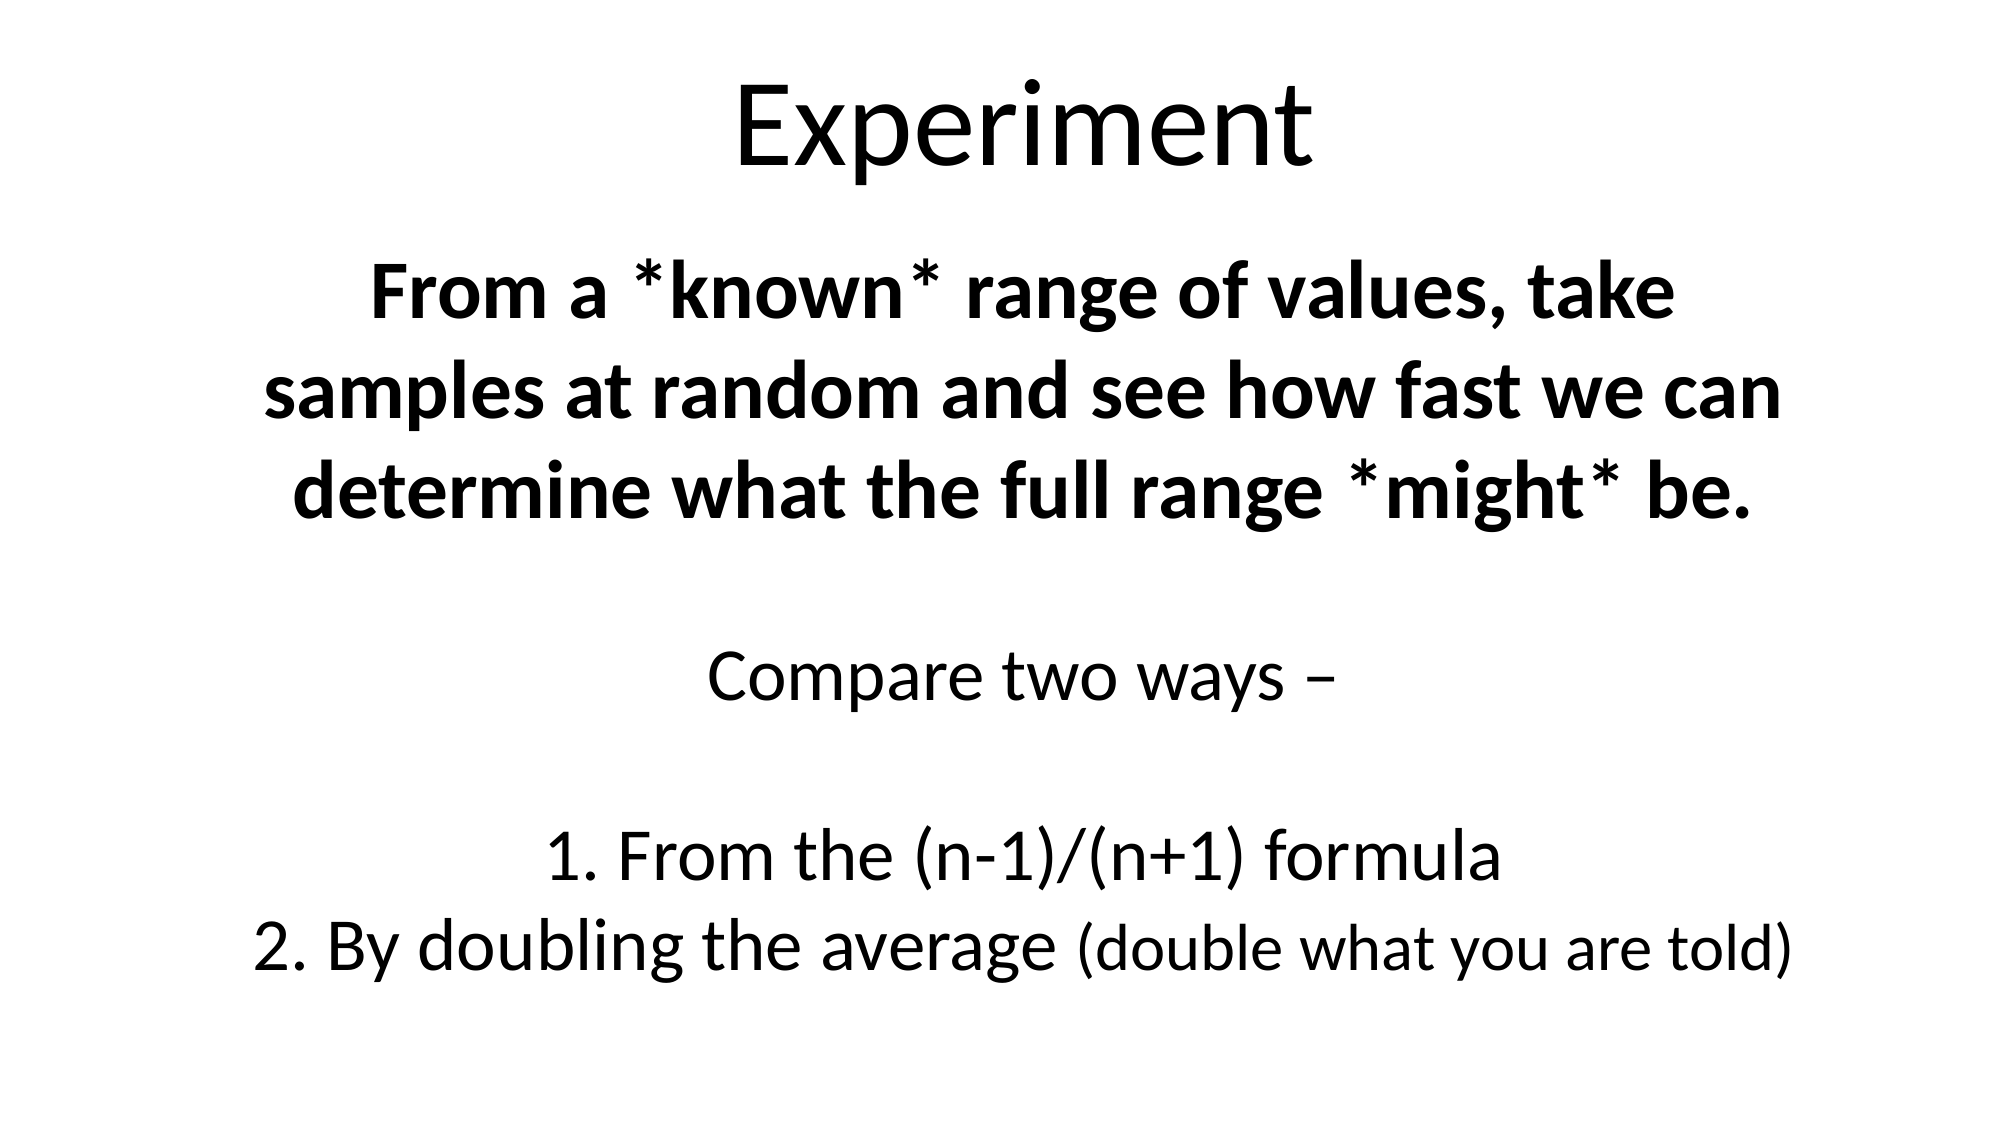

Experiment

From a *known* range of values, take samples at random and see how fast we can determine what the full range *might* be.

Compare two ways –

 From the (n-1)/(n+1) formula
 By doubling the average (double what you are told)